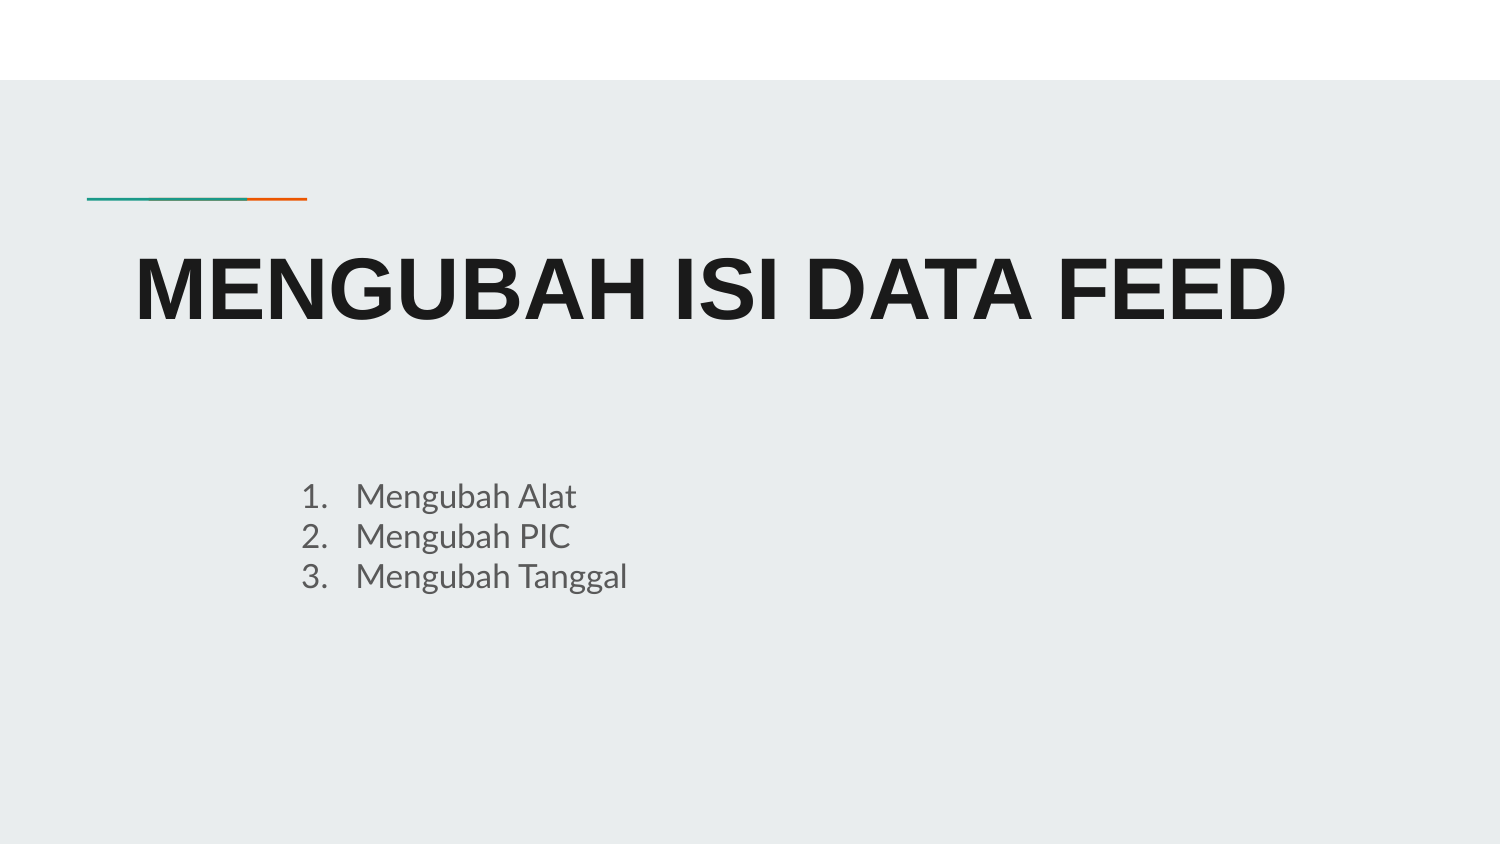

# MENGUBAH ISI DATA FEED
Mengubah Alat
Mengubah PIC
Mengubah Tanggal